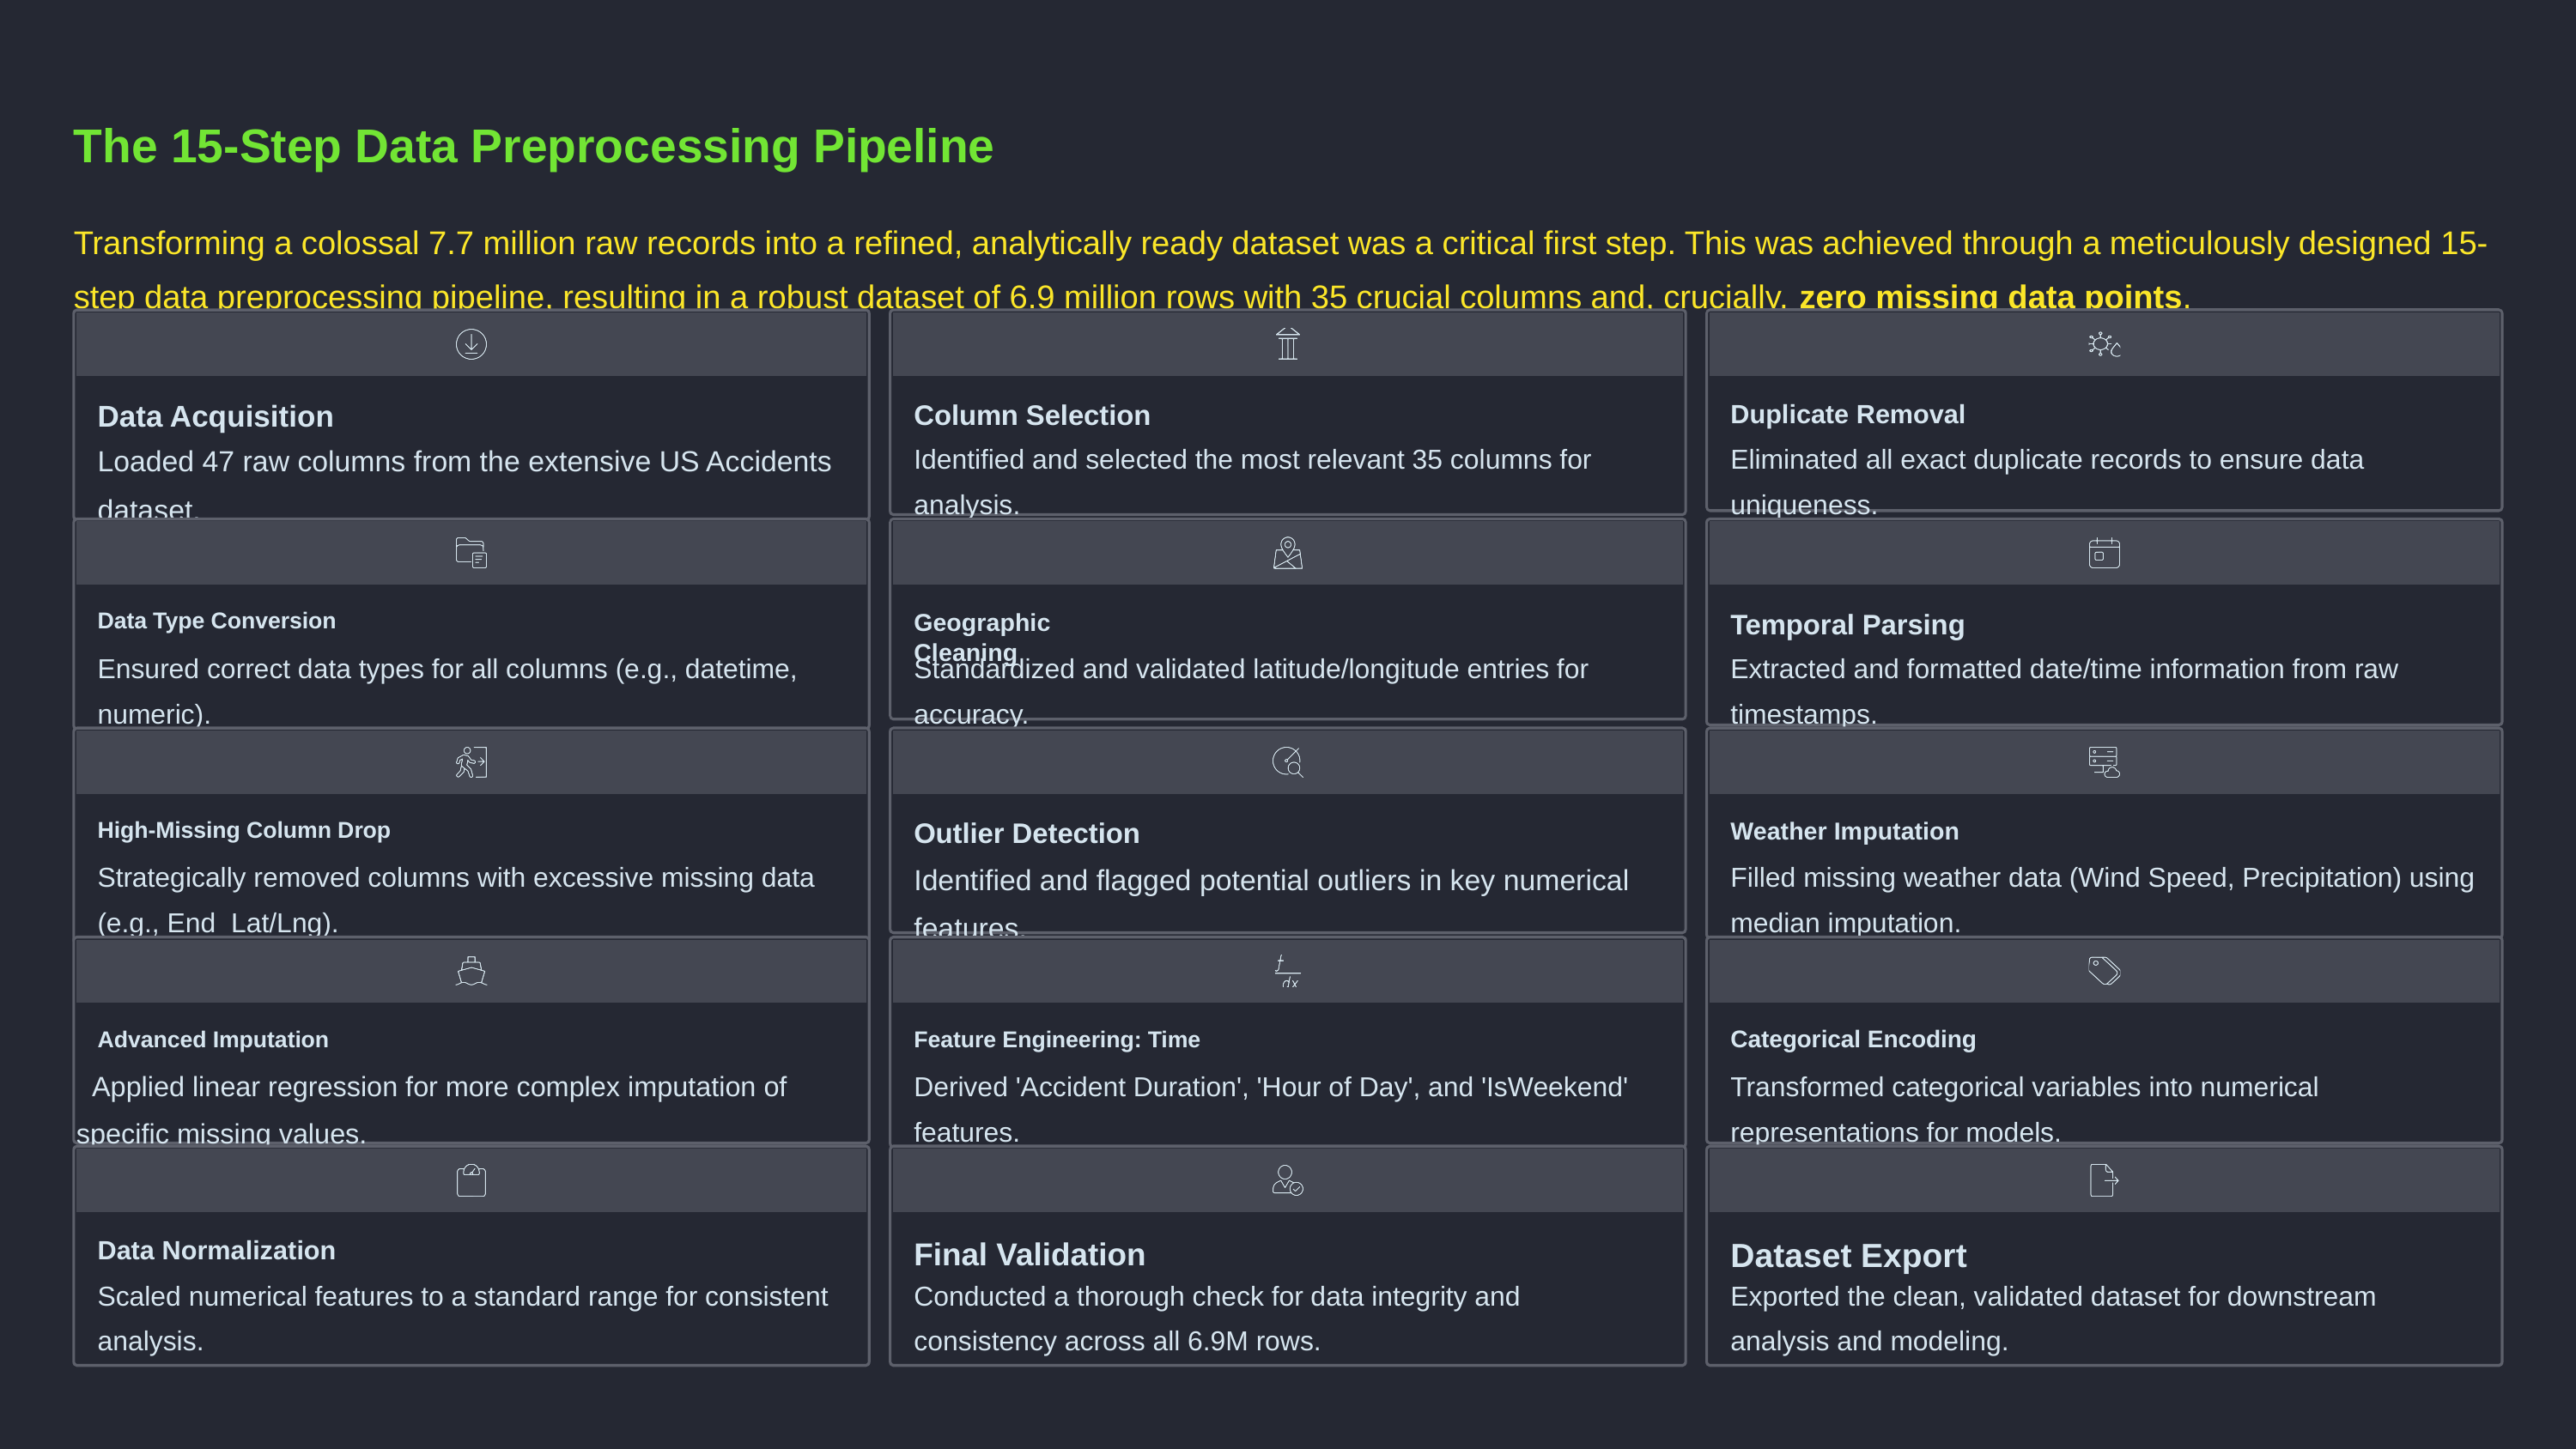

The 15-Step Data Preprocessing Pipeline
Transforming a colossal 7.7 million raw records into a refined, analytically ready dataset was a critical first step. This was achieved through a meticulously designed 15-step data preprocessing pipeline, resulting in a robust dataset of 6.9 million rows with 35 crucial columns and, crucially, zero missing data points.

Data Acquisition
Column Selection
Duplicate Removal
Loaded 47 raw columns from the extensive US Accidents dataset.
Identified and selected the most relevant 35 columns for analysis.
Eliminated all exact duplicate records to ensure data uniqueness.

Temporal Parsing
Data Type Conversion
Geographic Cleaning
Ensured correct data types for all columns (e.g., datetime, numeric).
Standardized and validated latitude/longitude entries for accuracy.
Extracted and formatted date/time information from raw timestamps.

High-Missing Column Drop
Outlier Detection
Weather Imputation
Strategically removed columns with excessive missing data (e.g., End_Lat/Lng).
Identified and flagged potential outliers in key numerical features.
Filled missing weather data (Wind Speed, Precipitation) using median imputation.

Categorical Encoding
Advanced Imputation
Feature Engineering: Time
  Applied linear regression for more complex imputation of     specific missing values.
Derived 'Accident Duration', 'Hour of Day', and 'IsWeekend' features.
Transformed categorical variables into numerical representations for models.

Data Normalization
Final Validation
Dataset Export
Scaled numerical features to a standard range for consistent analysis.
Conducted a thorough check for data integrity and consistency across all 6.9M rows.
Exported the clean, validated dataset for downstream analysis and modeling.